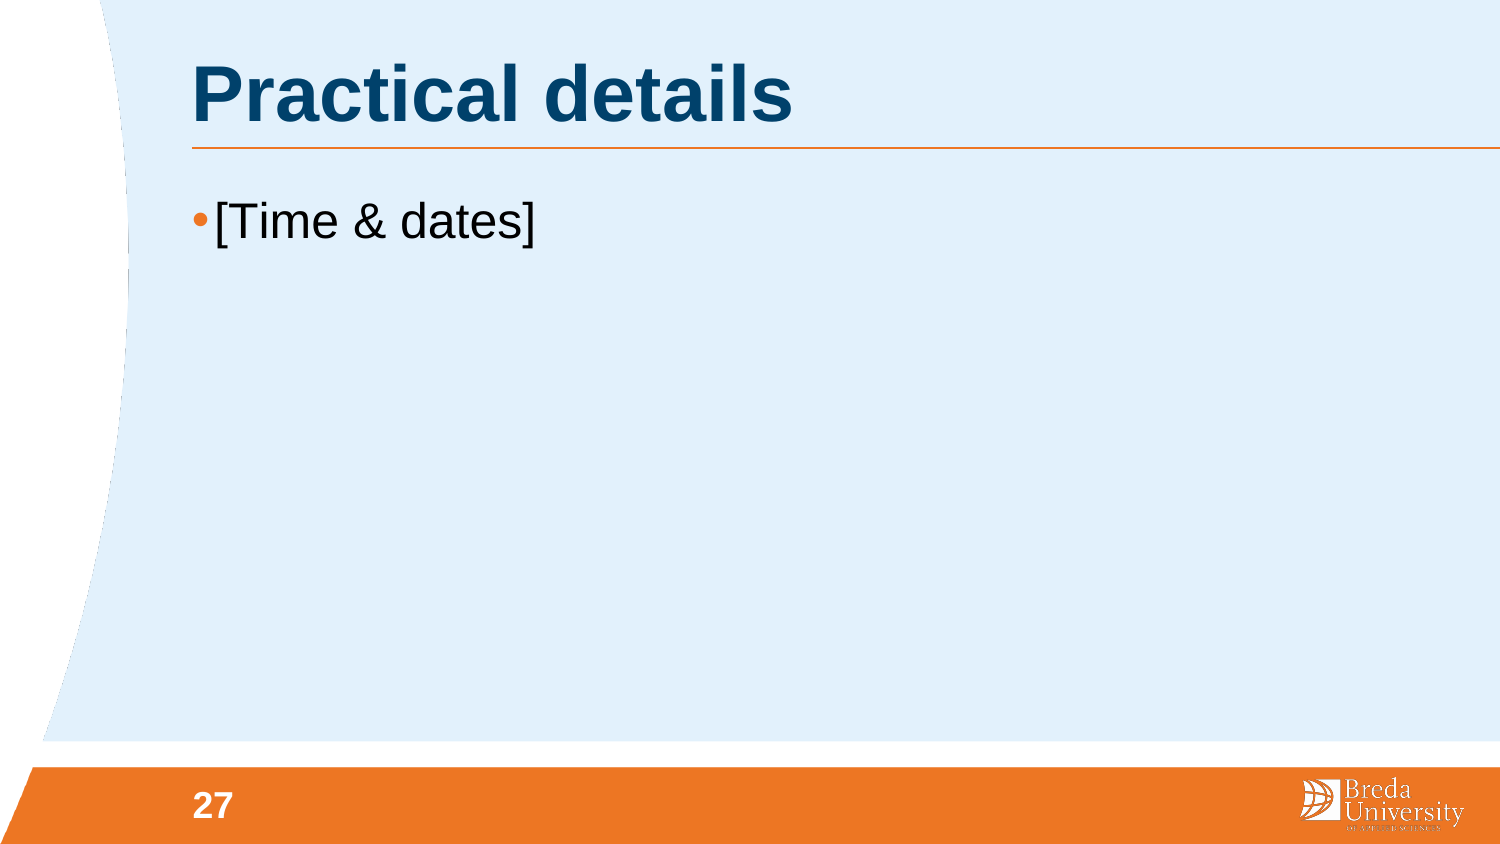

# Practical details
[Time & dates]
27